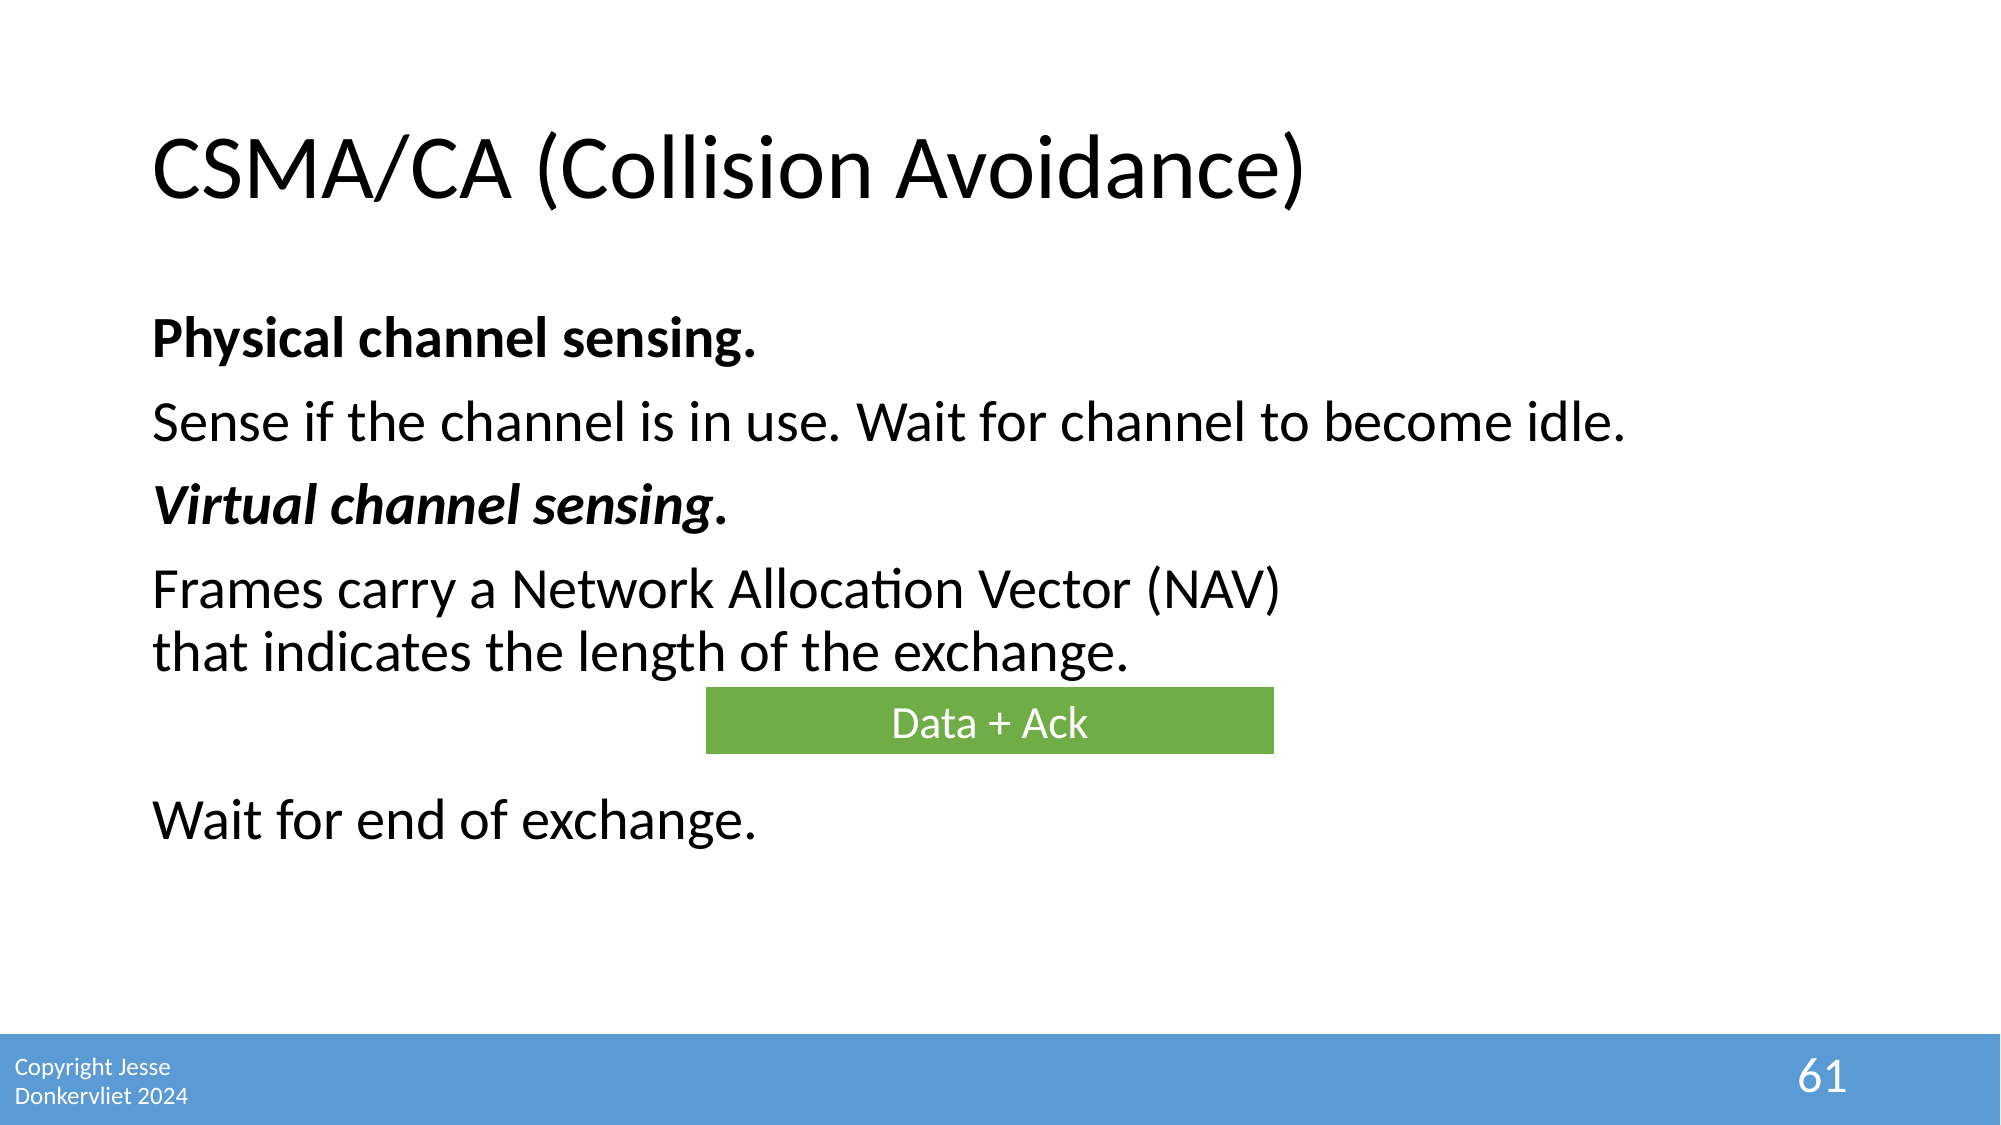

# CSMA/CA (Collision Avoidance)
Physical channel sensing.
Sense if the channel is in use. Wait for channel to become idle.
Virtual channel sensing.
Frames carry a Network Allocation Vector (NAV)
that indicates the length of the exchange.

Wait for end of exchange.
Data + Ack

61